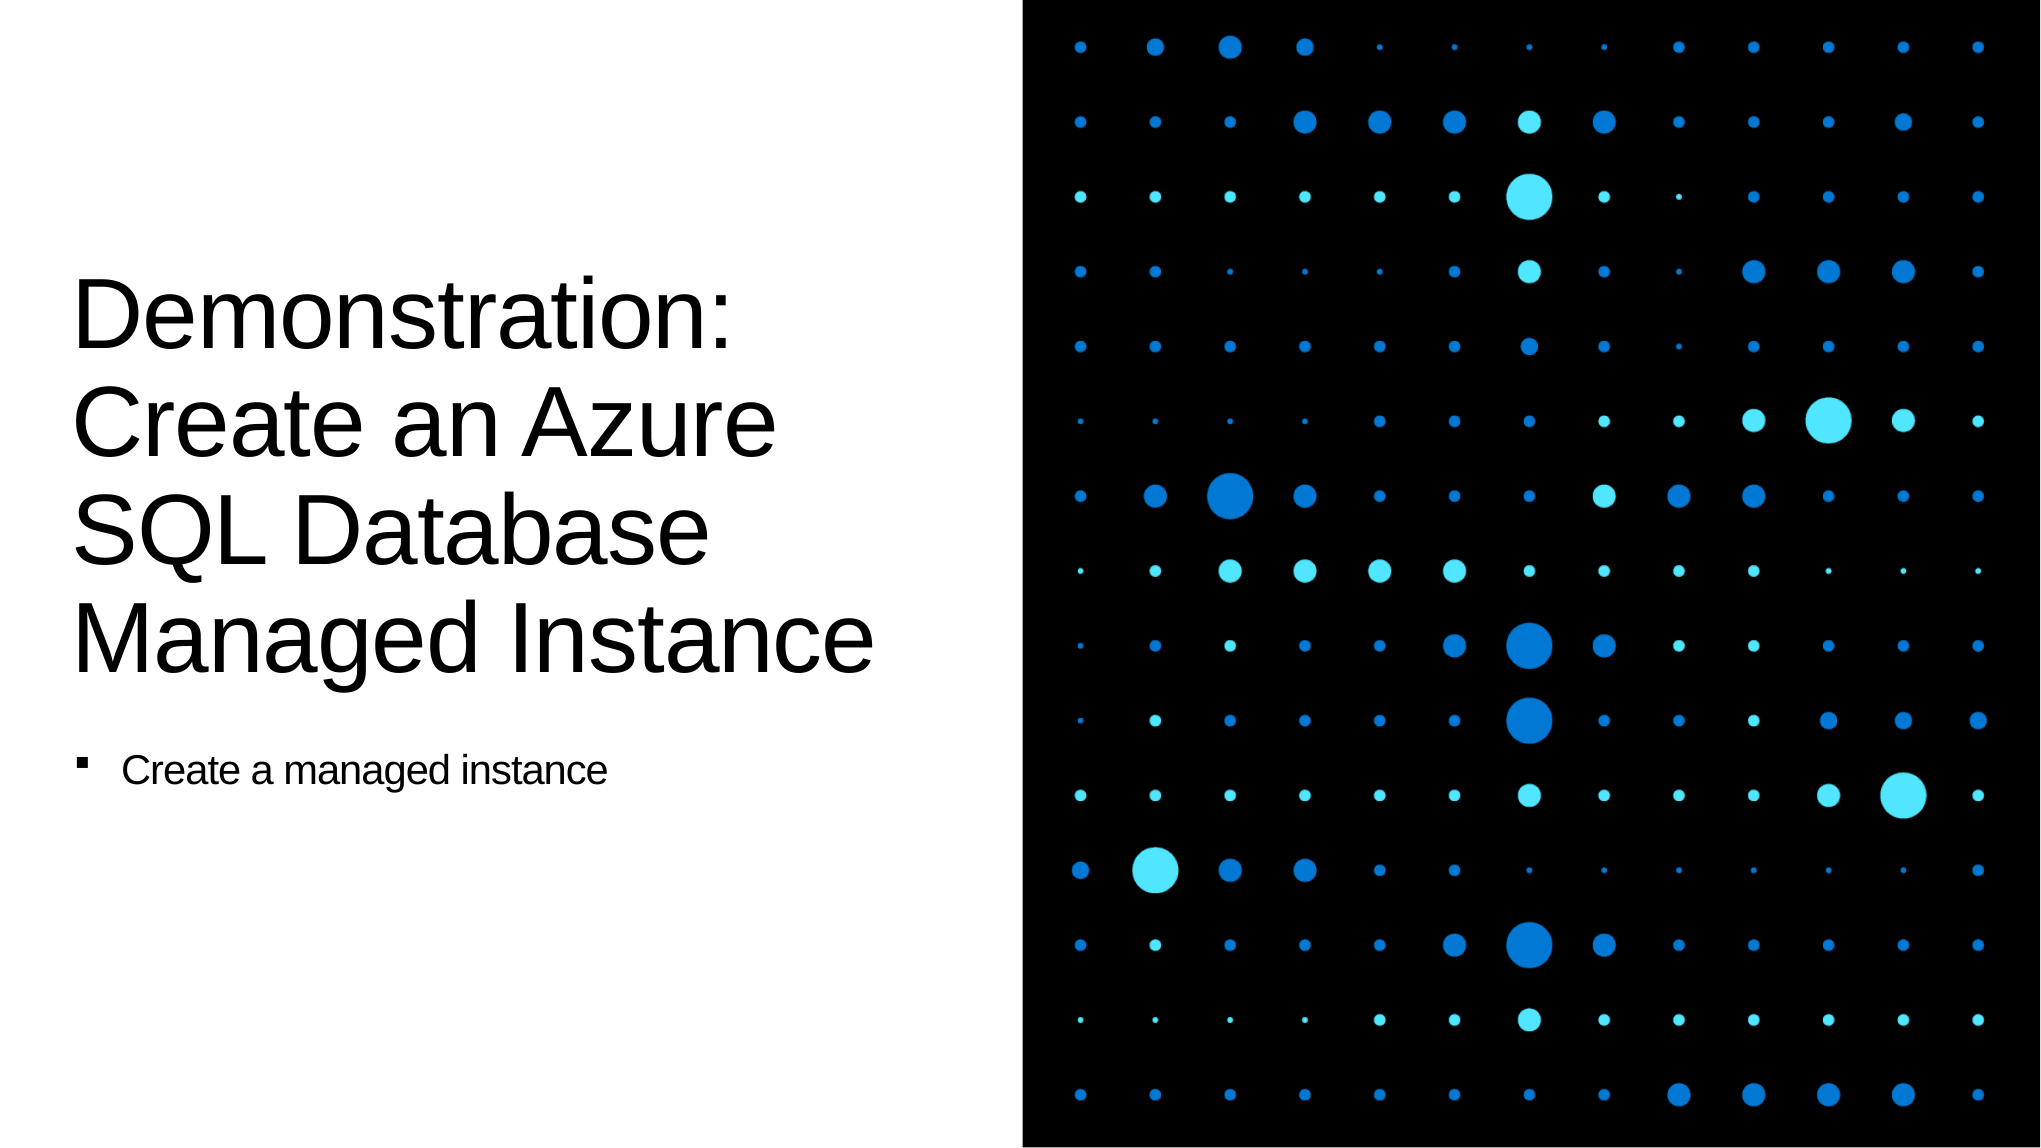

# Demonstration: Create an Azure SQL Database Managed Instance
Create a managed instance